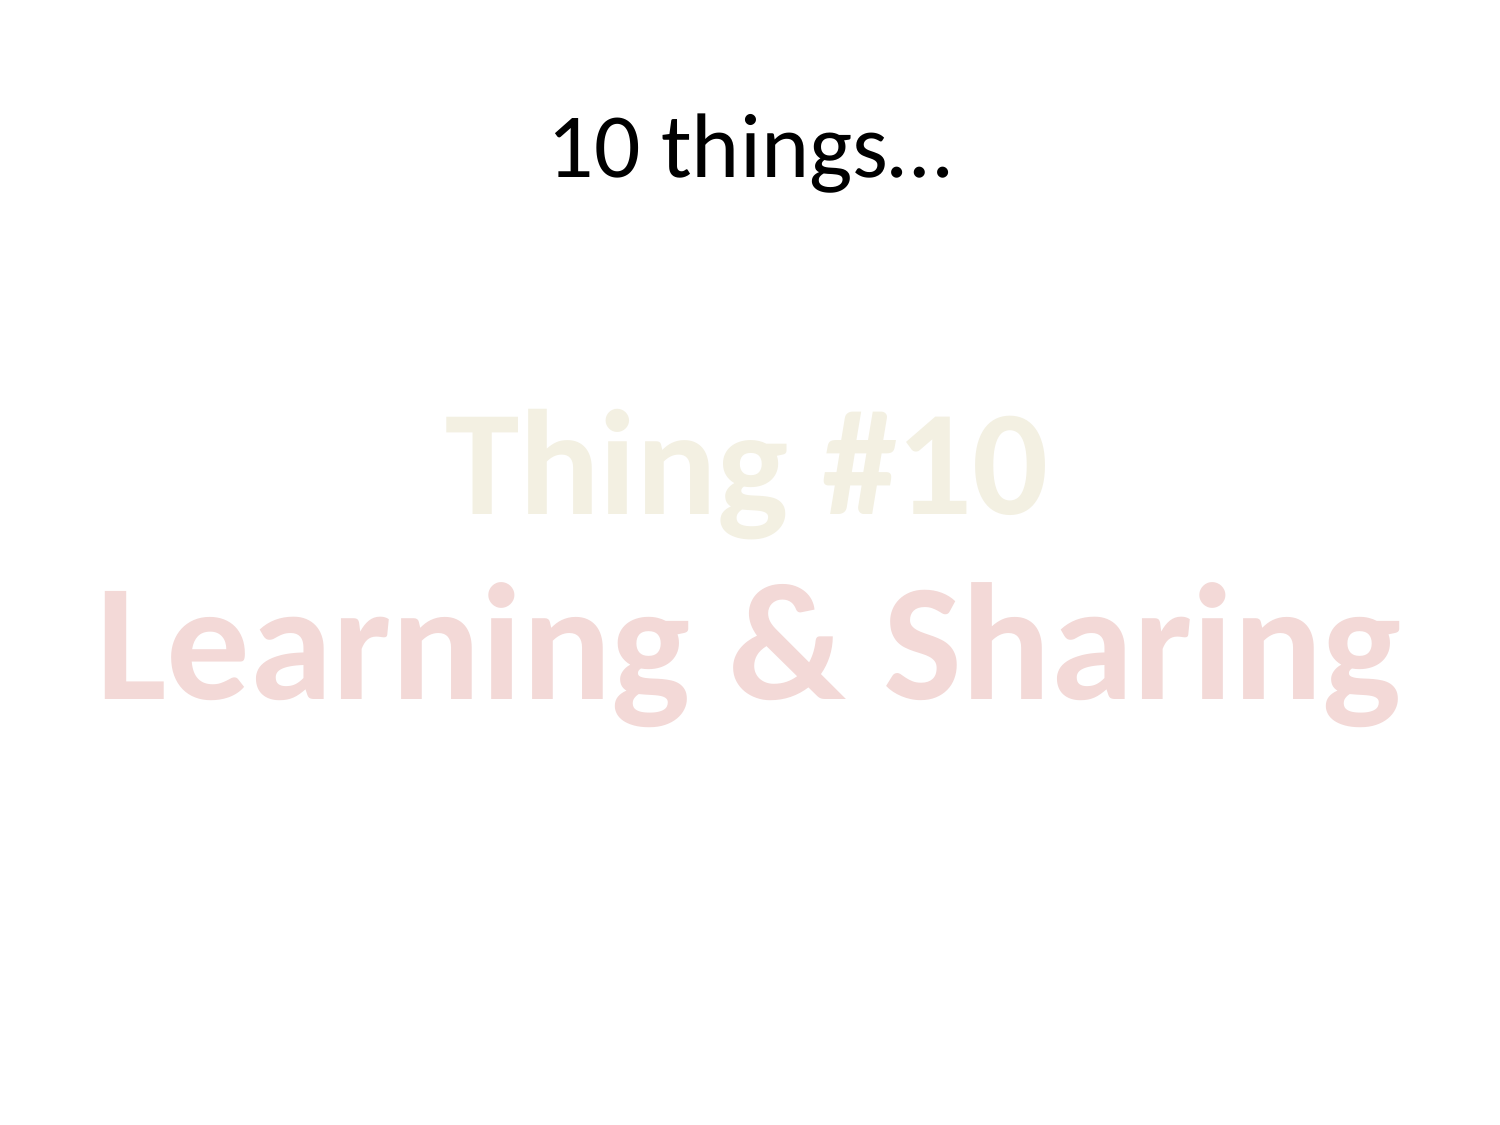

10 things…
Thing #10
Learning & Sharing